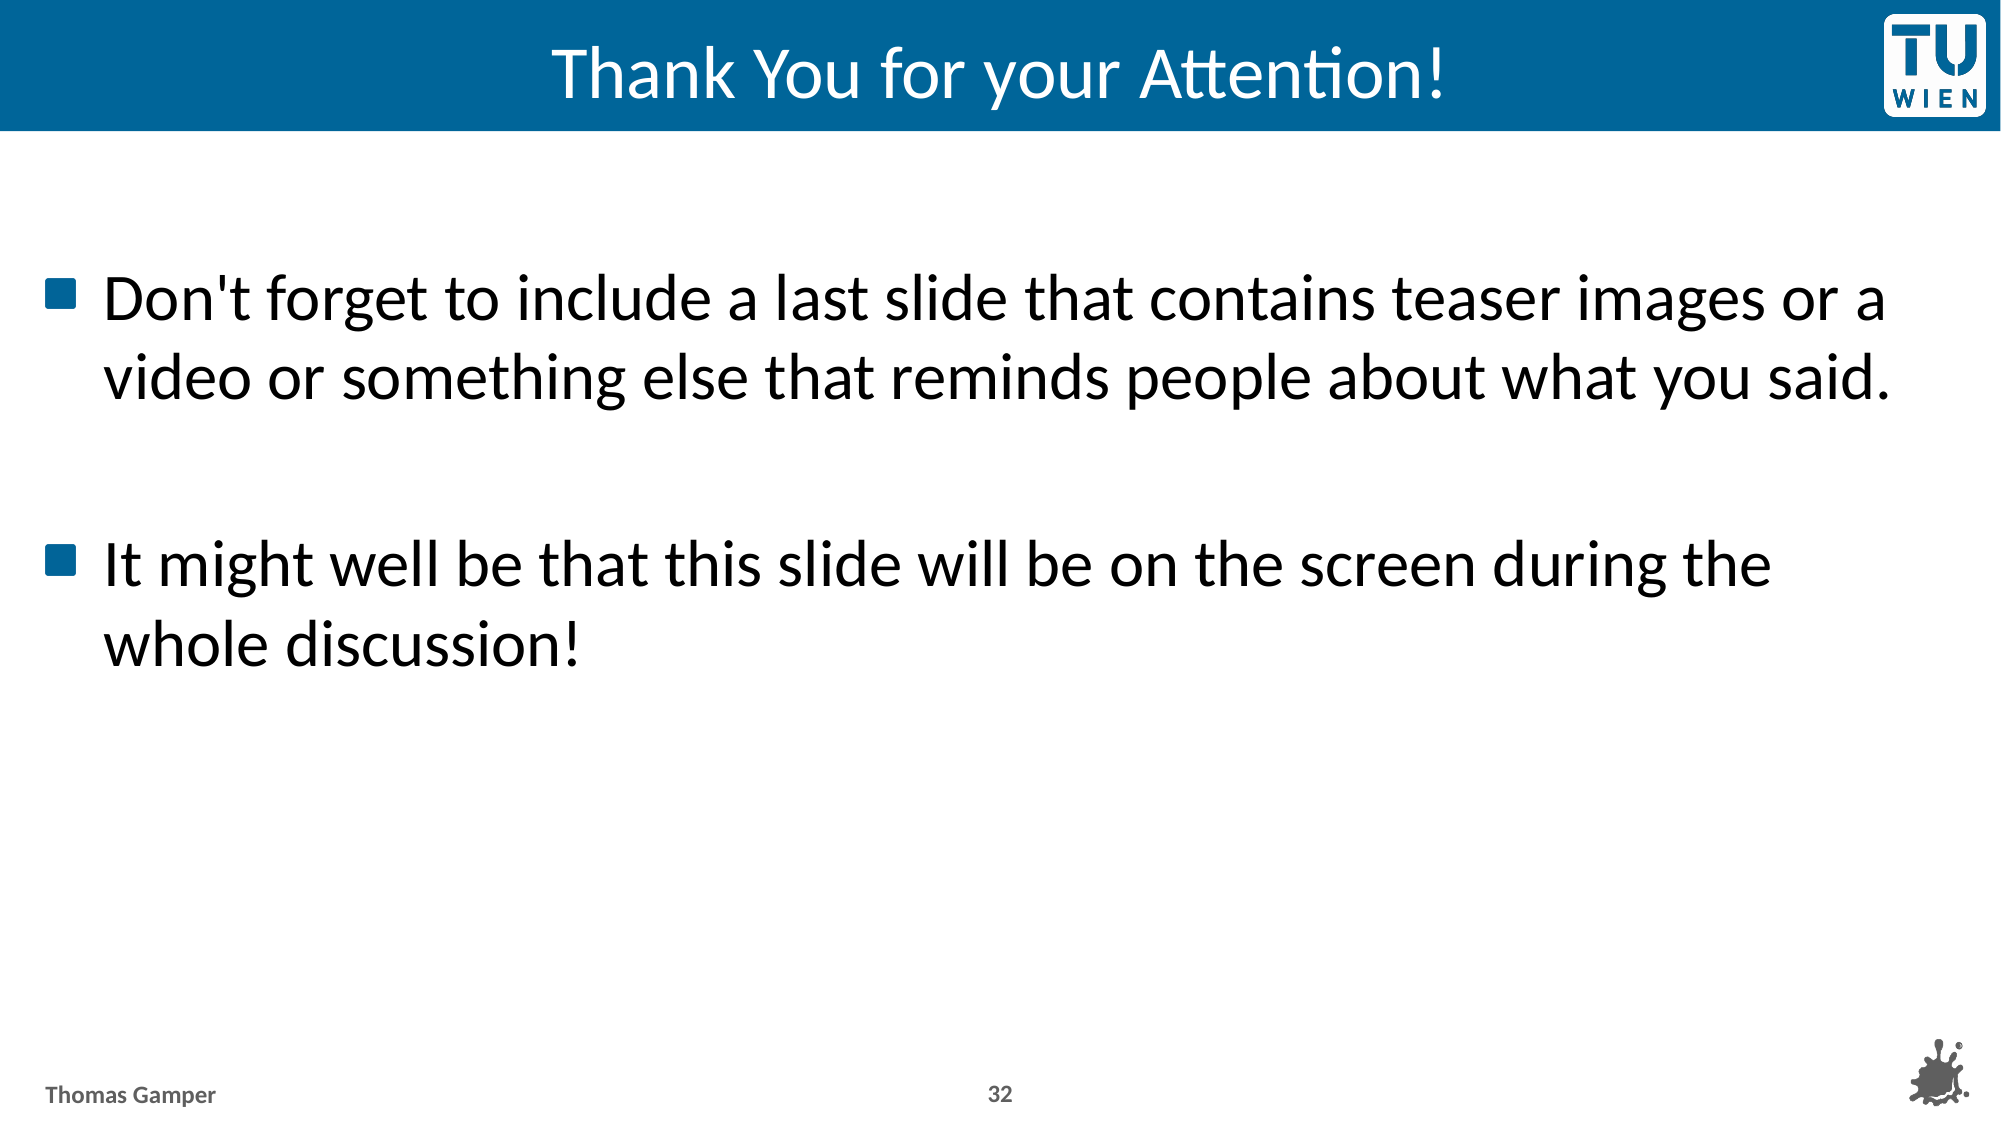

# Thank You for your Attention!

Don't forget to include a last slide that contains teaser images or a video or something else that reminds people about what you said.

It might well be that this slide will be on the screen during the whole discussion!
32
Thomas Gamper